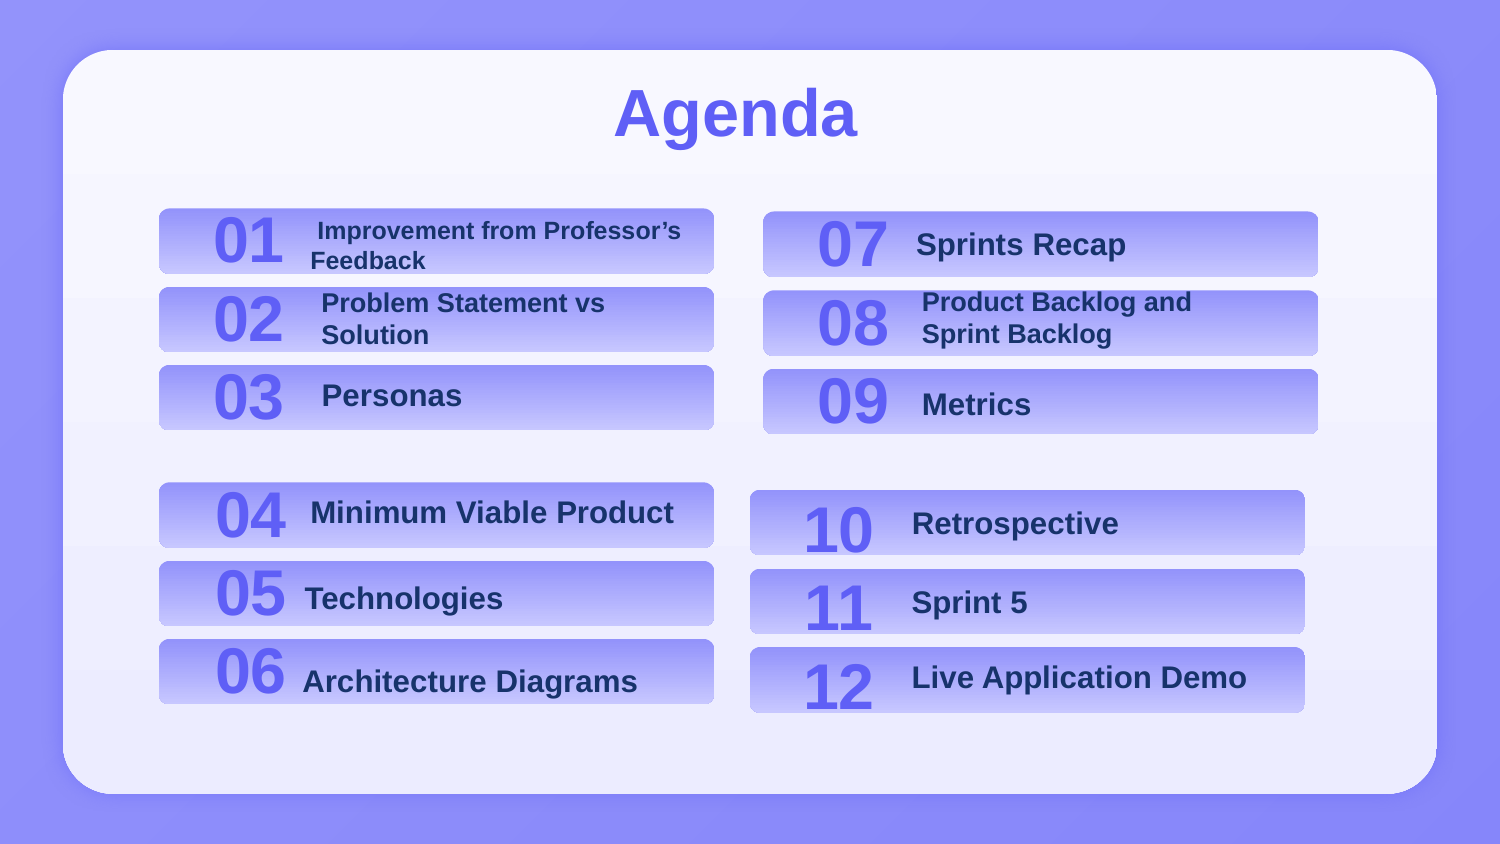

# Agenda
 Improvement from Professor’s Feedback

01
07
 Sprints Recap
Problem Statement vs Solution

02
08

Product Backlog and Sprint Backlog

Personas

03
09
Metrics
Minimum Viable Product

04
10
Retrospective

Technologies

05
Sprint 5
11

Architecture Diagrams

06
Live Application Demo
12